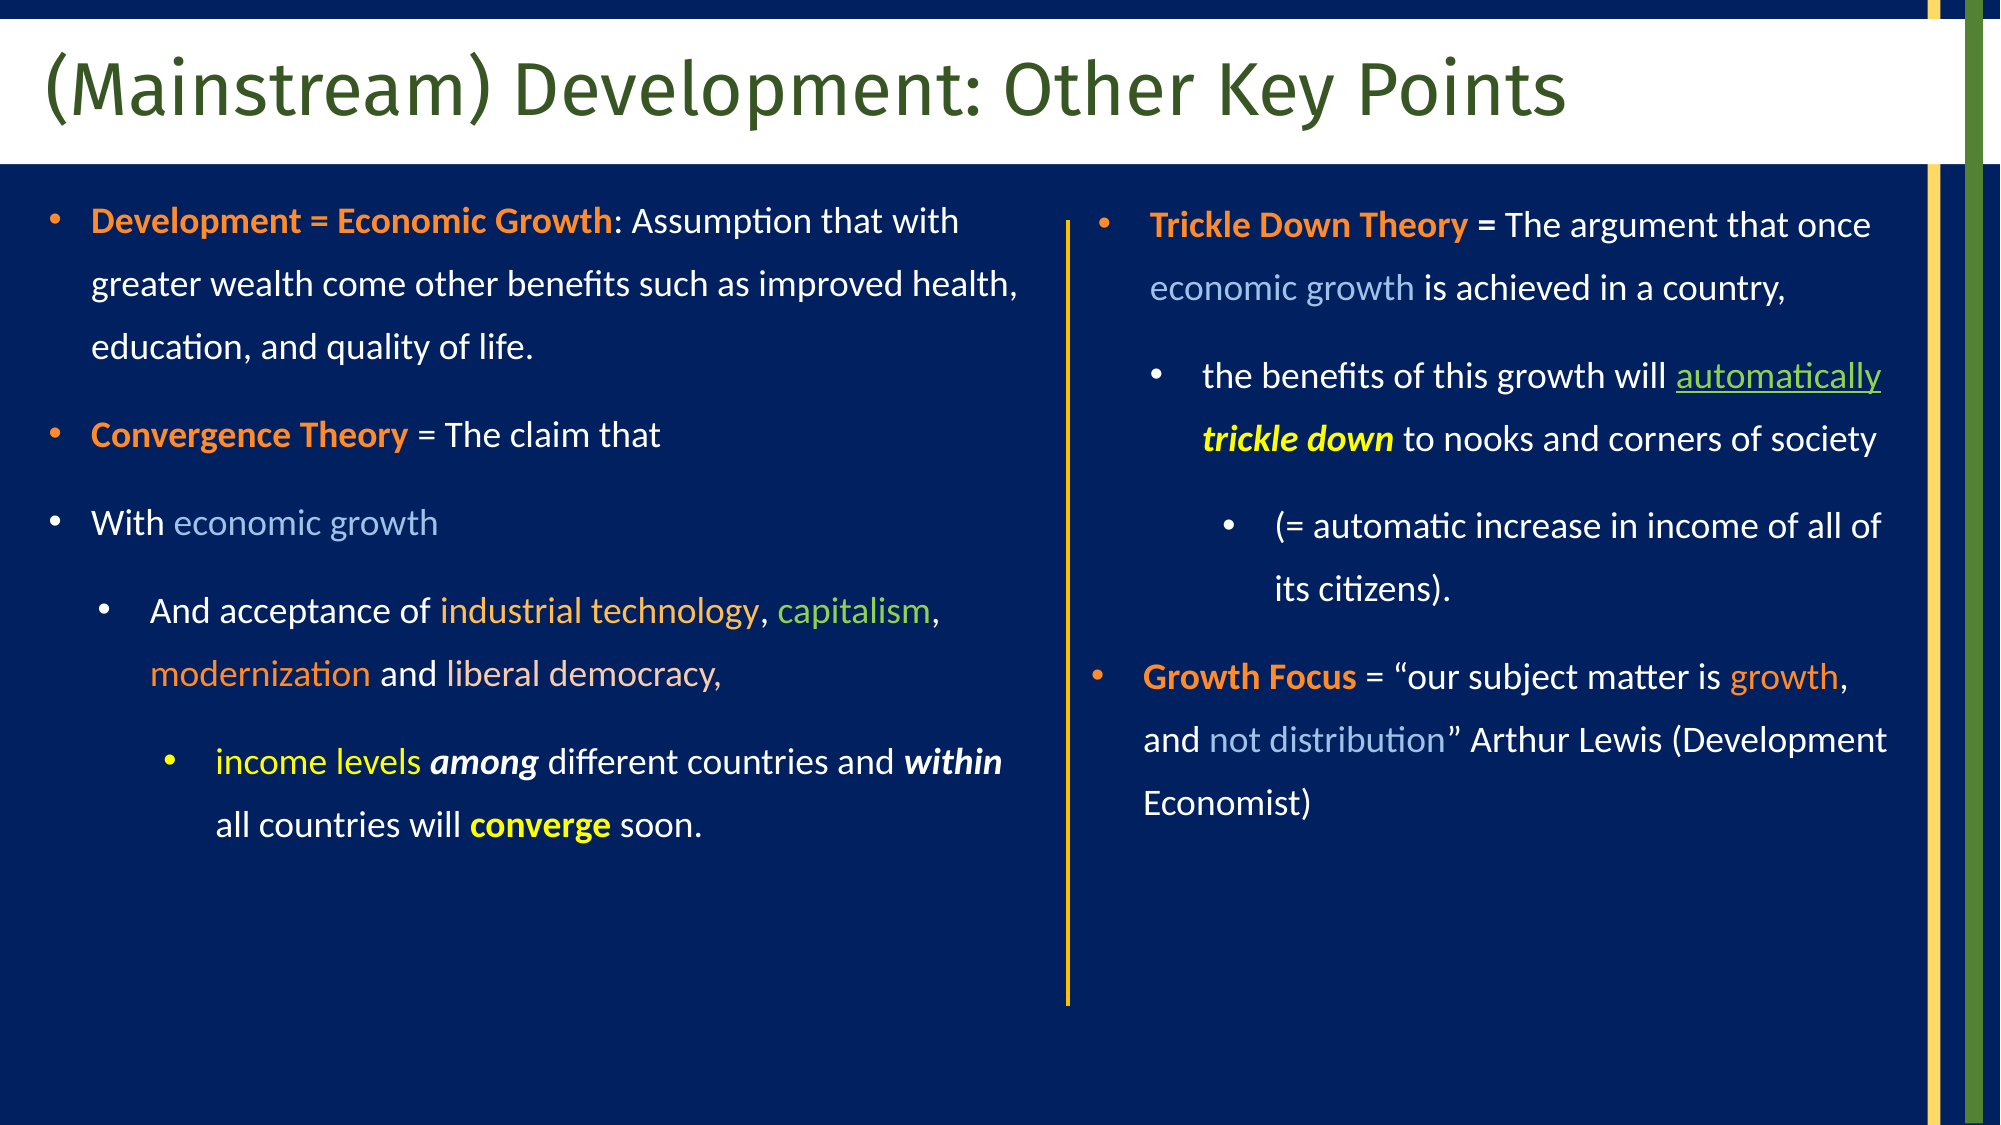

# (Mainstream) Development: Other Key Points
Development = Economic Growth: Assumption that with greater wealth come other benefits such as improved health, education, and quality of life.
Convergence Theory = The claim that
With economic growth
And acceptance of industrial technology, capitalism, modernization and liberal democracy,
income levels among different countries and within all countries will converge soon.
Trickle Down Theory = The argument that once economic growth is achieved in a country,
the benefits of this growth will automatically trickle down to nooks and corners of society
(= automatic increase in income of all of its citizens).
Growth Focus = “our subject matter is growth, and not distribution” Arthur Lewis (Development Economist)